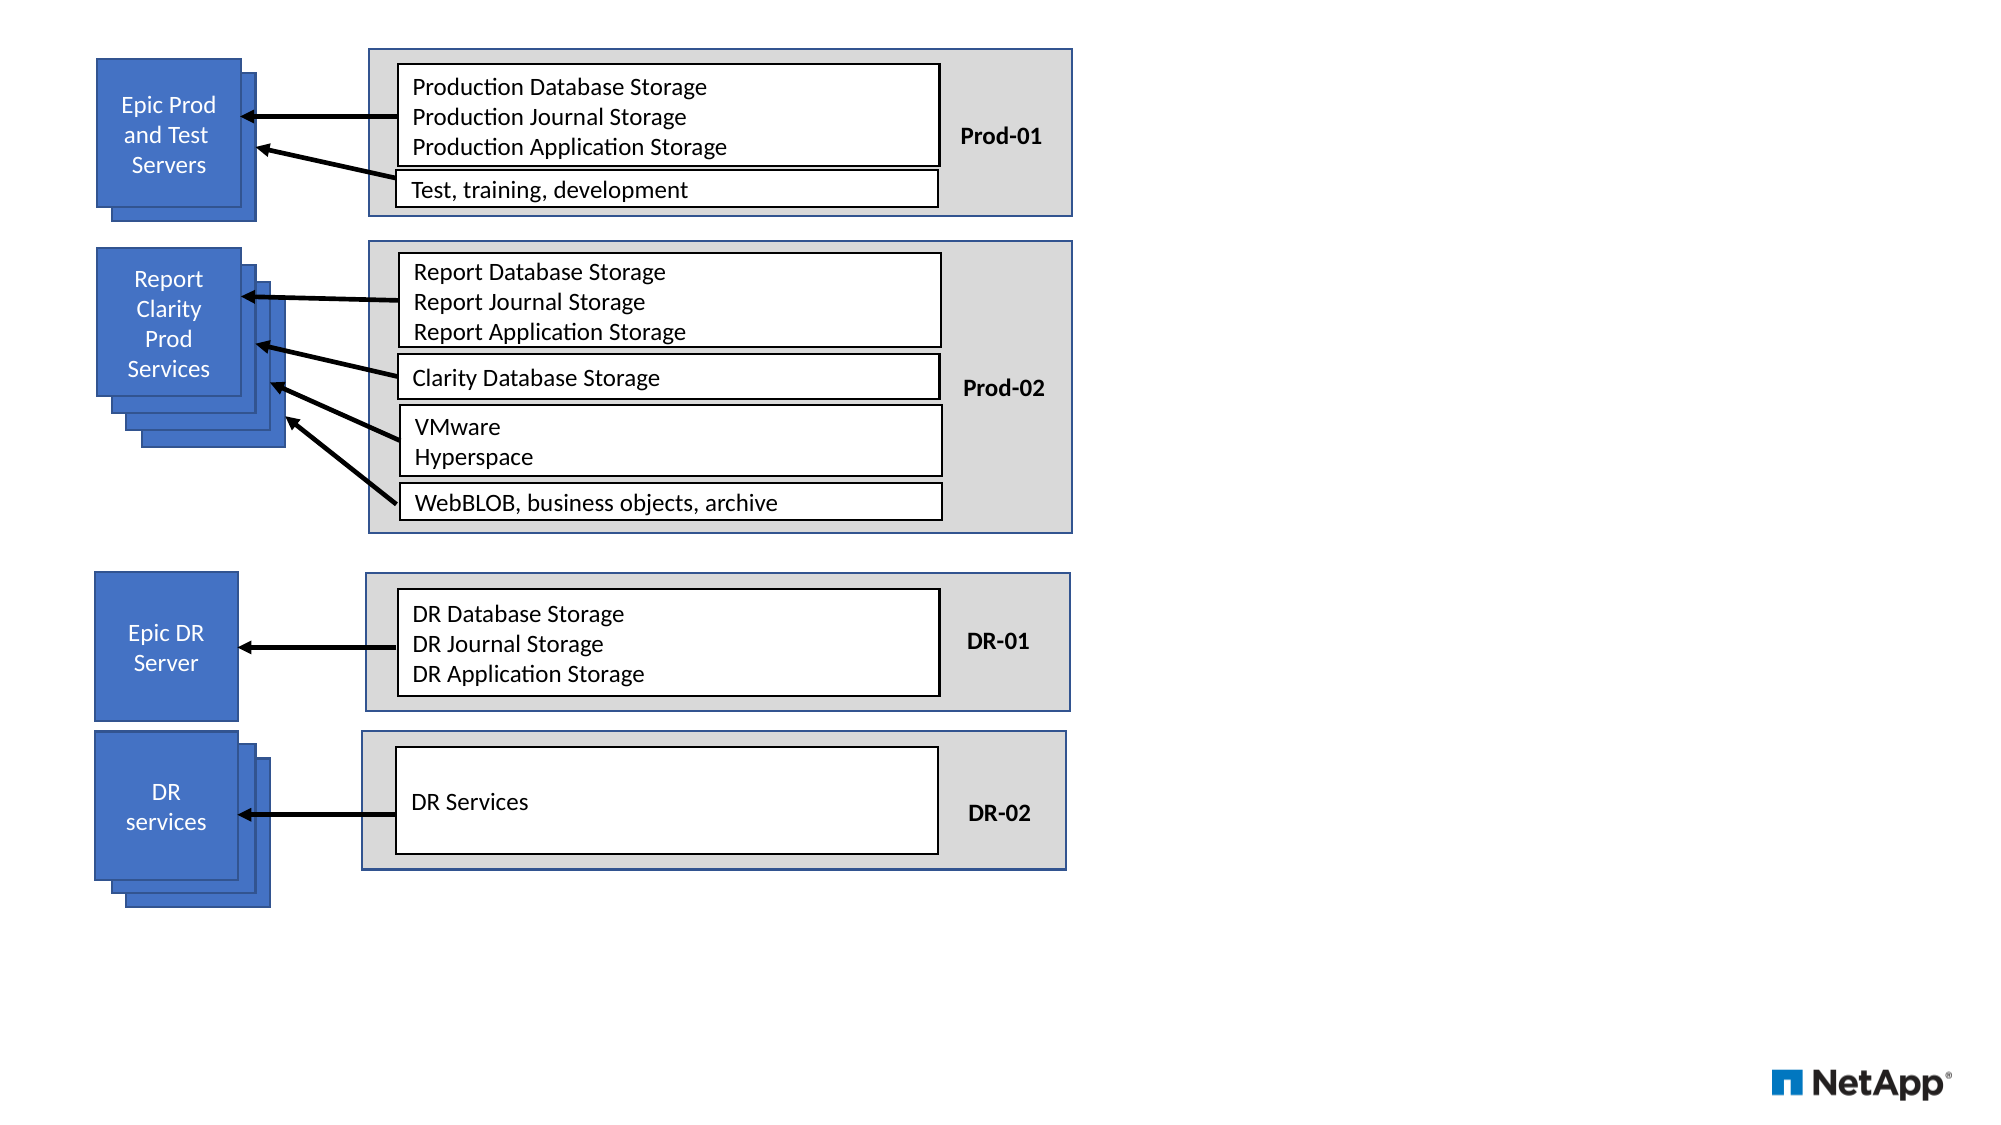

Epic Prod
and Test  Servers
Production Database Storage
Production Journal Storage
Production Application Storage

Prod-01
Test, training, development

Report
Clarity
Prod Services
Report Database Storage
Report Journal Storage
Report Application Storage

Clarity Database Storage
Prod-02
VMware
Hyperspace
WebBLOB, business objects, archive
Epic DR Server

DR Database Storage
DR Journal Storage
DR Application Storage
DR-01
DR services

DR Services

DR-02